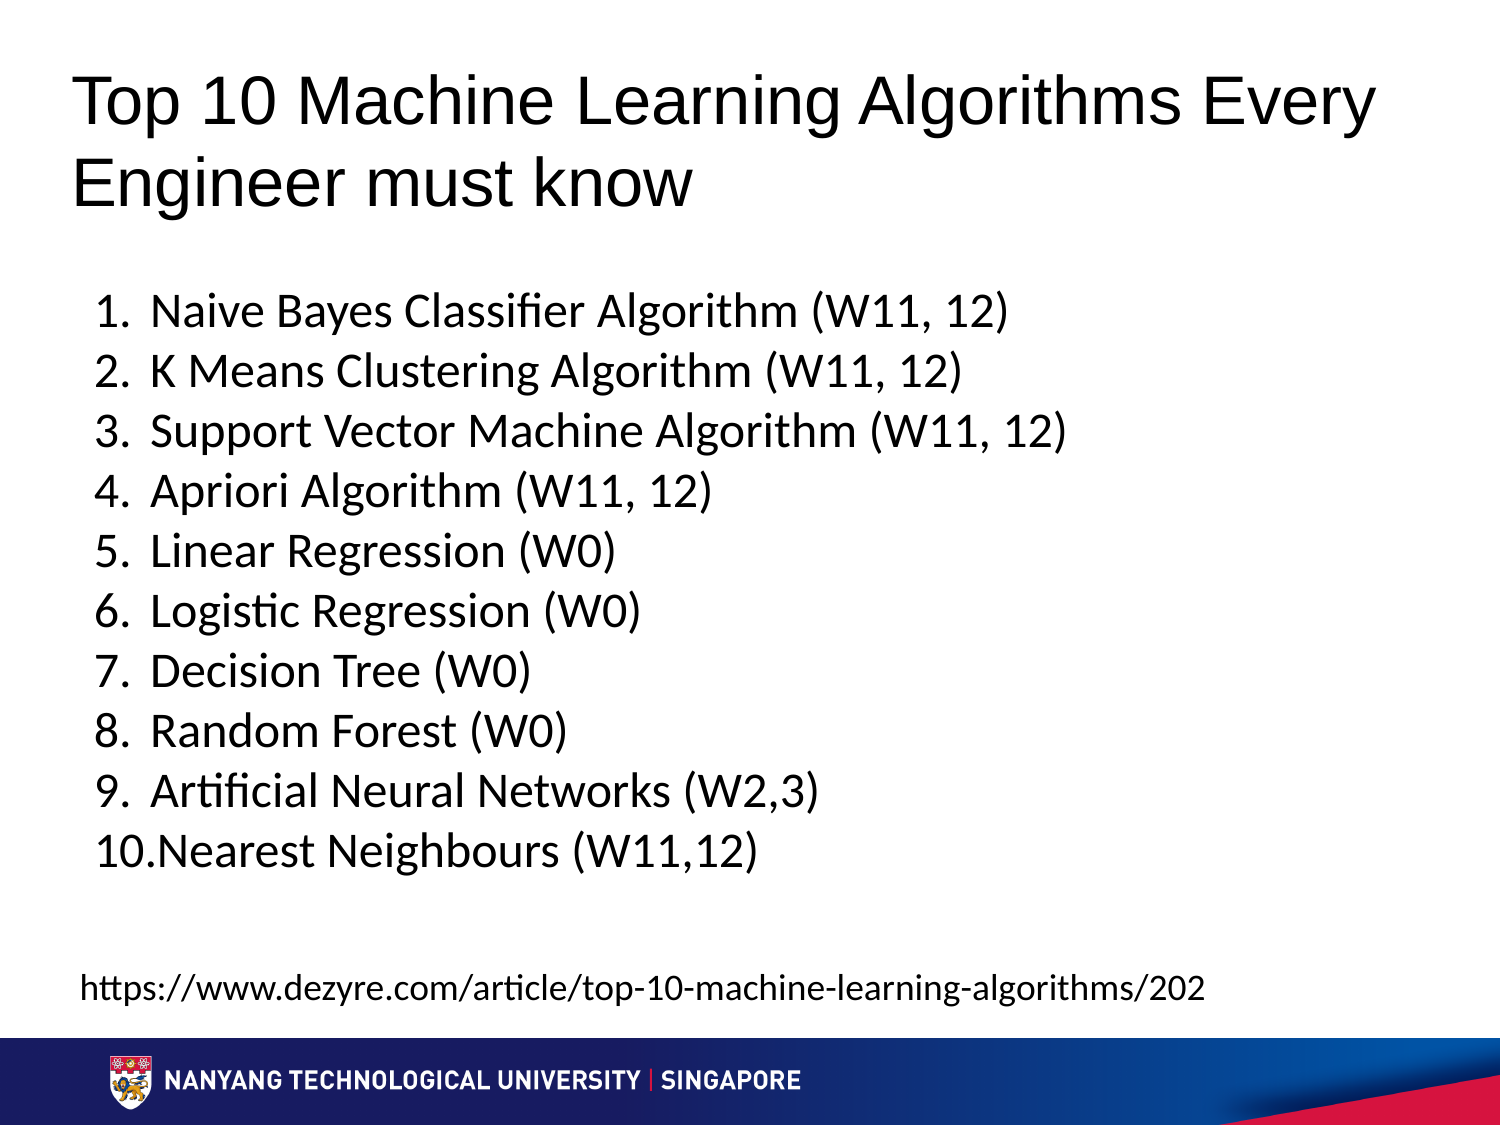

# Top 10 Machine Learning Algorithms Every Engineer must know
Naive Bayes Classifier Algorithm (W11, 12)
K Means Clustering Algorithm (W11, 12)
Support Vector Machine Algorithm (W11, 12)
Apriori Algorithm (W11, 12)
Linear Regression (W0)
Logistic Regression (W0)
Decision Tree (W0)
Random Forest (W0)
Artificial Neural Networks (W2,3)
Nearest Neighbours (W11,12)
https://www.dezyre.com/article/top-10-machine-learning-algorithms/202